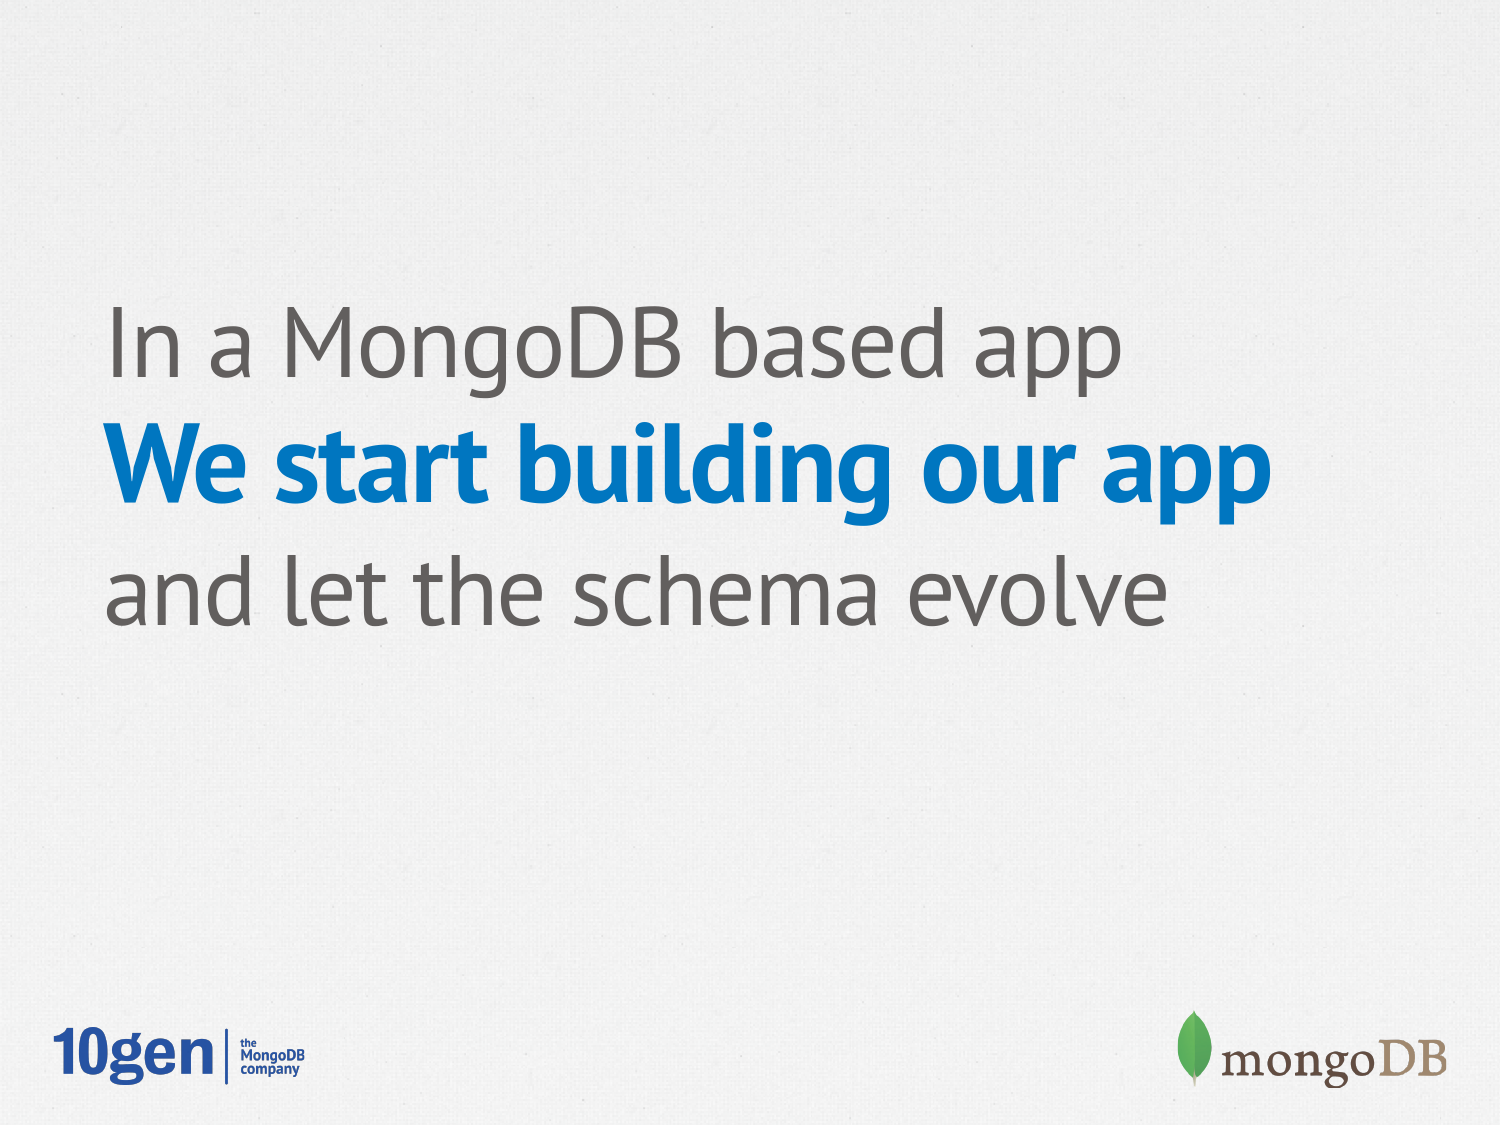

In a MongoDB based app
We start building our app
and let the schema evolve